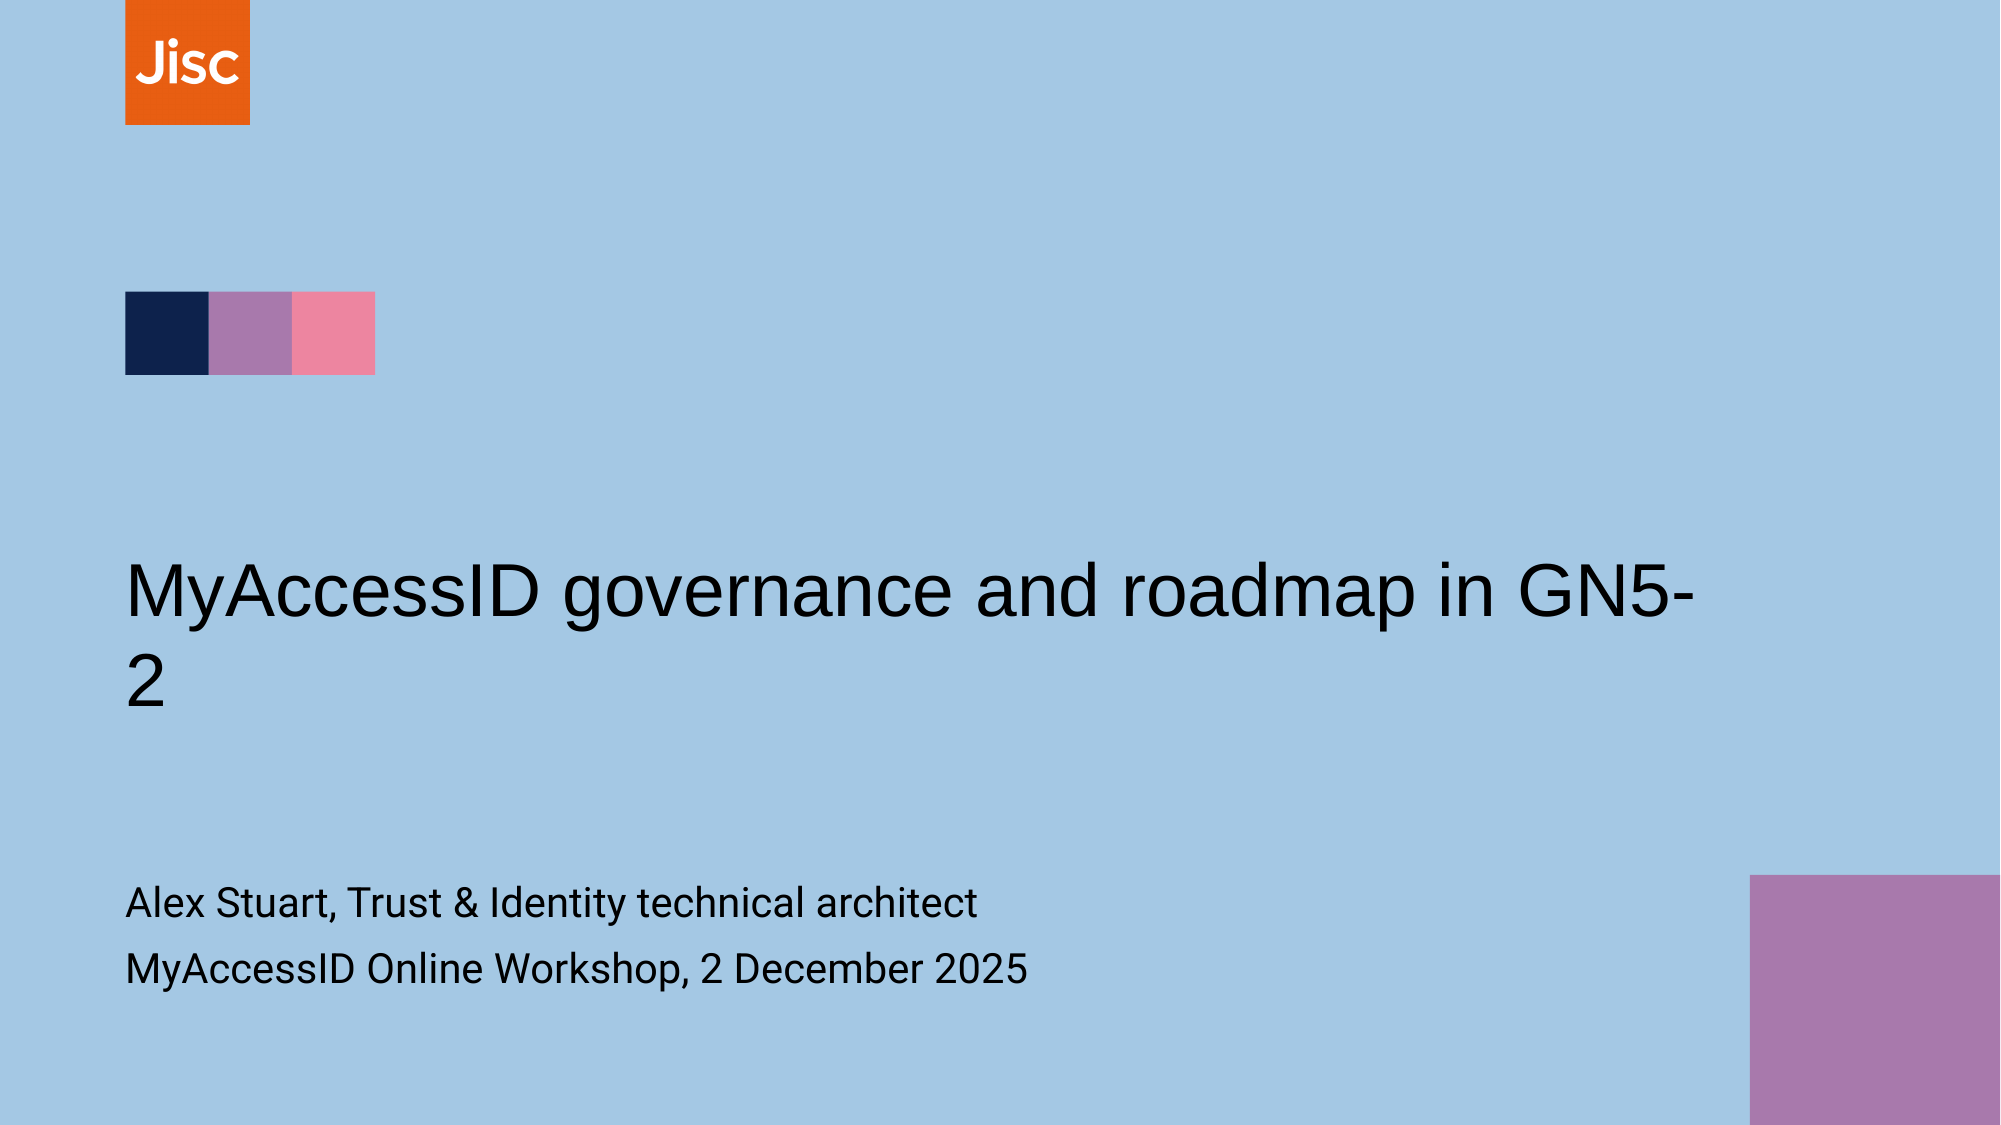

# MyAccessID governance and roadmap in GN5-2
Alex Stuart, Trust & Identity technical architect
MyAccessID Online Workshop, 2 December 2025